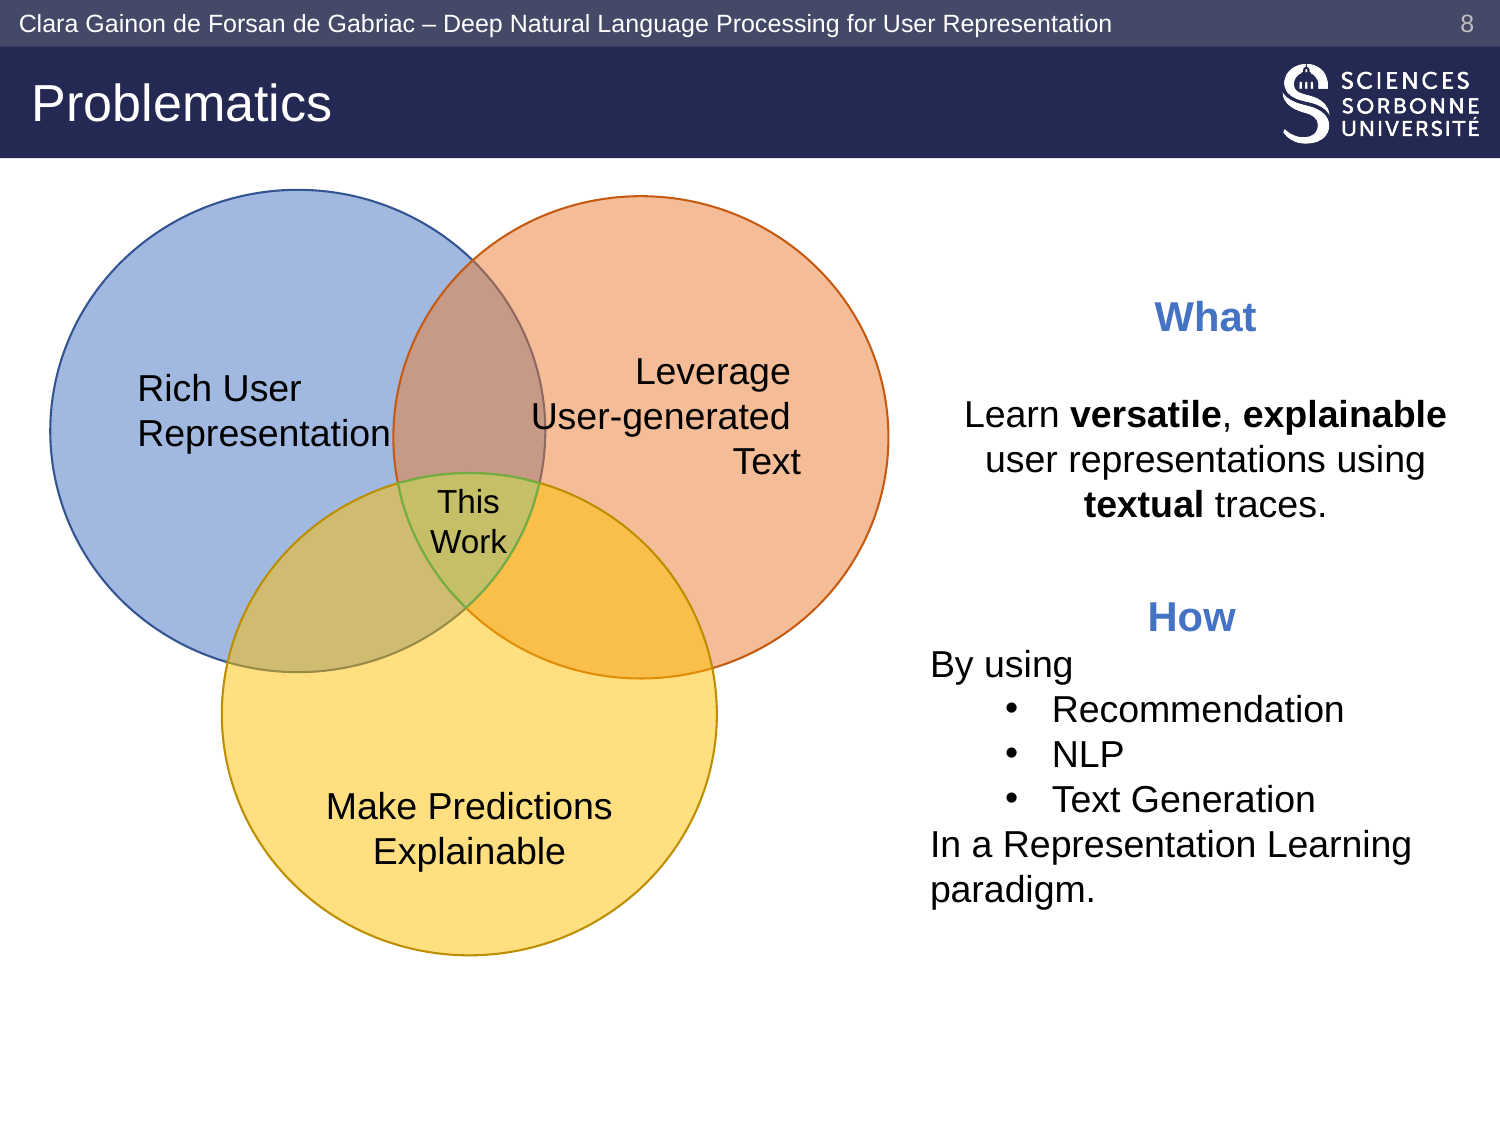

8
# Problematics
Rich User
Representation

Leverage
User-generated
Text

What

Learn versatile, explainable user representations using textual traces.

Make Predictions Explainable
This Work
How
By using
Recommendation
NLP
Text Generation
In a Representation Learning paradigm.